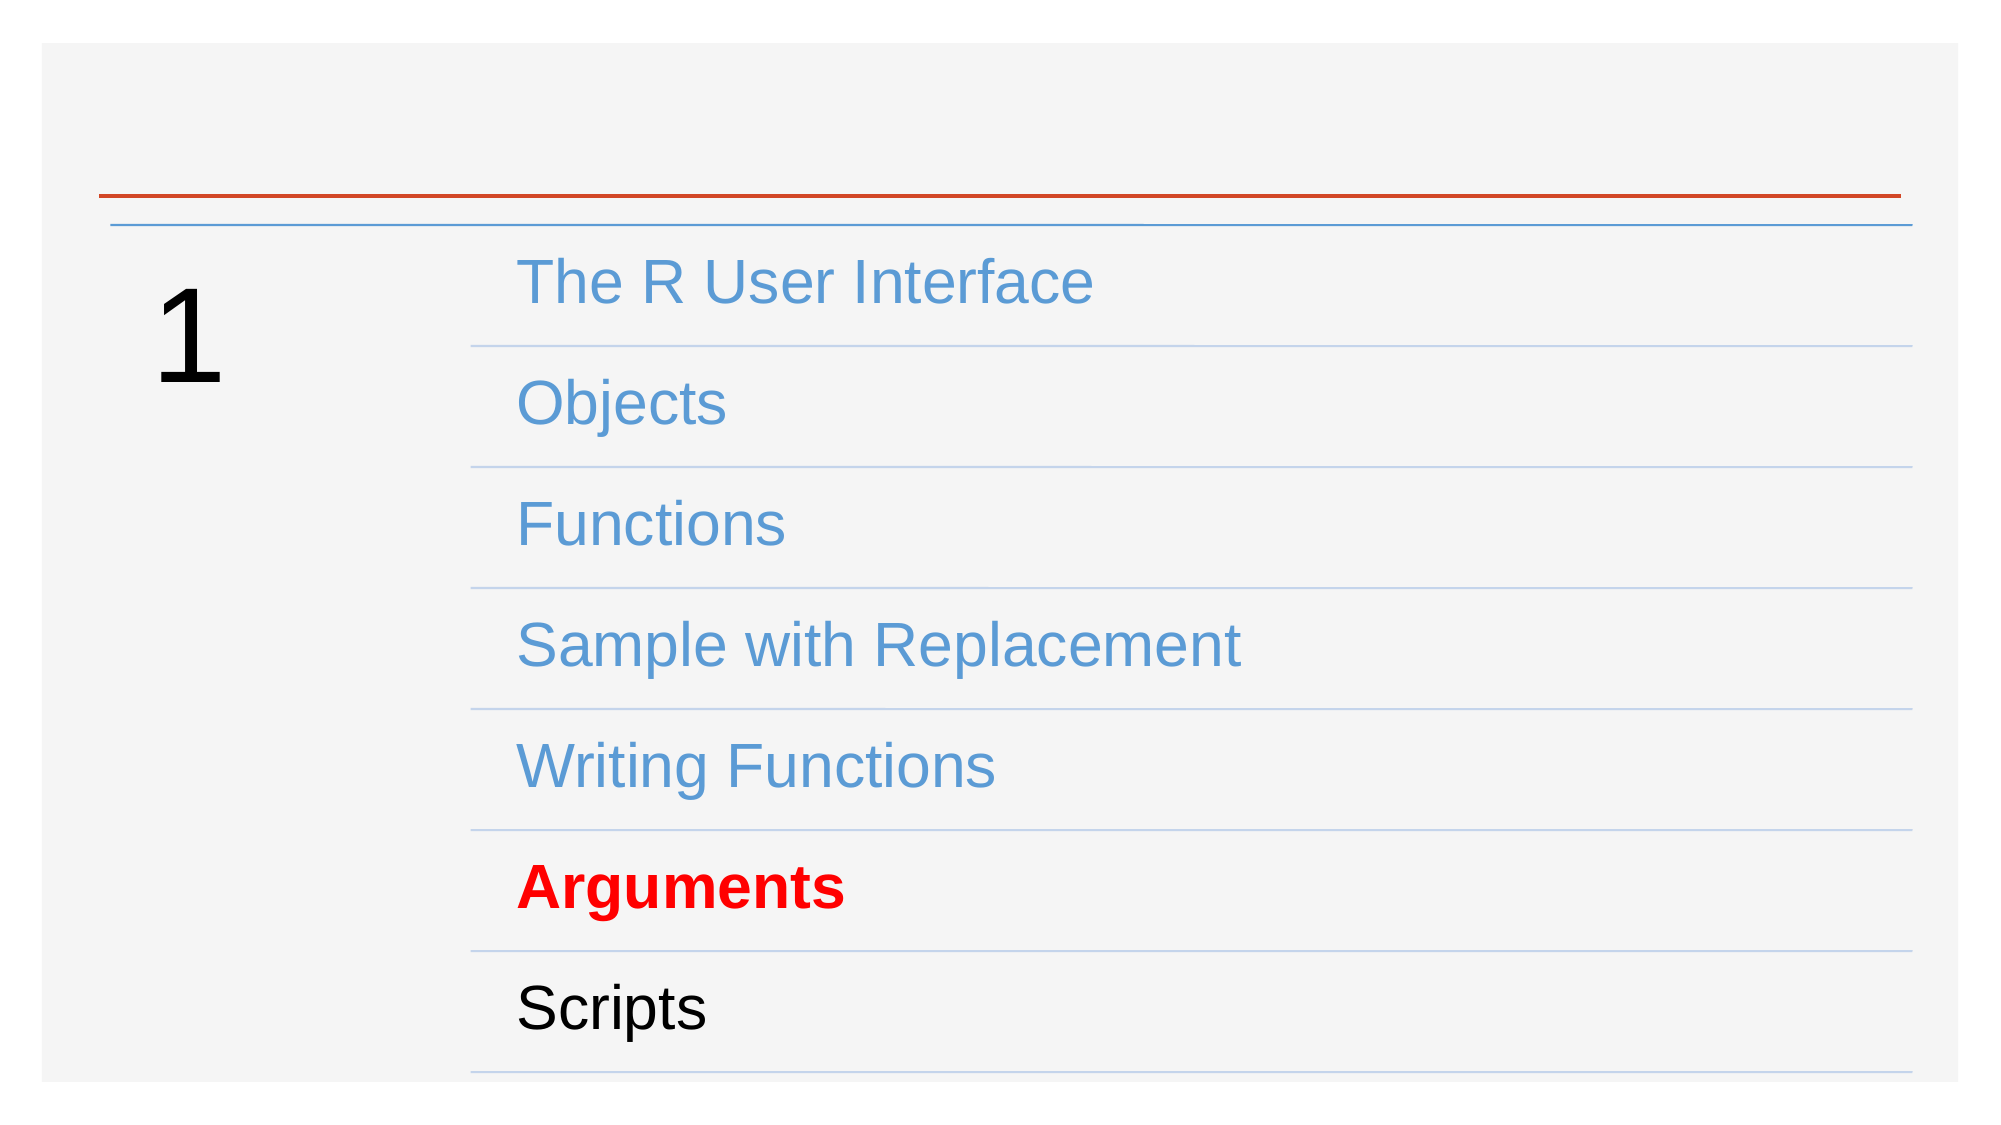

1
The R User Interface
Objects
Functions
Sample with Replacement
Writing Functions
Arguments
Scripts